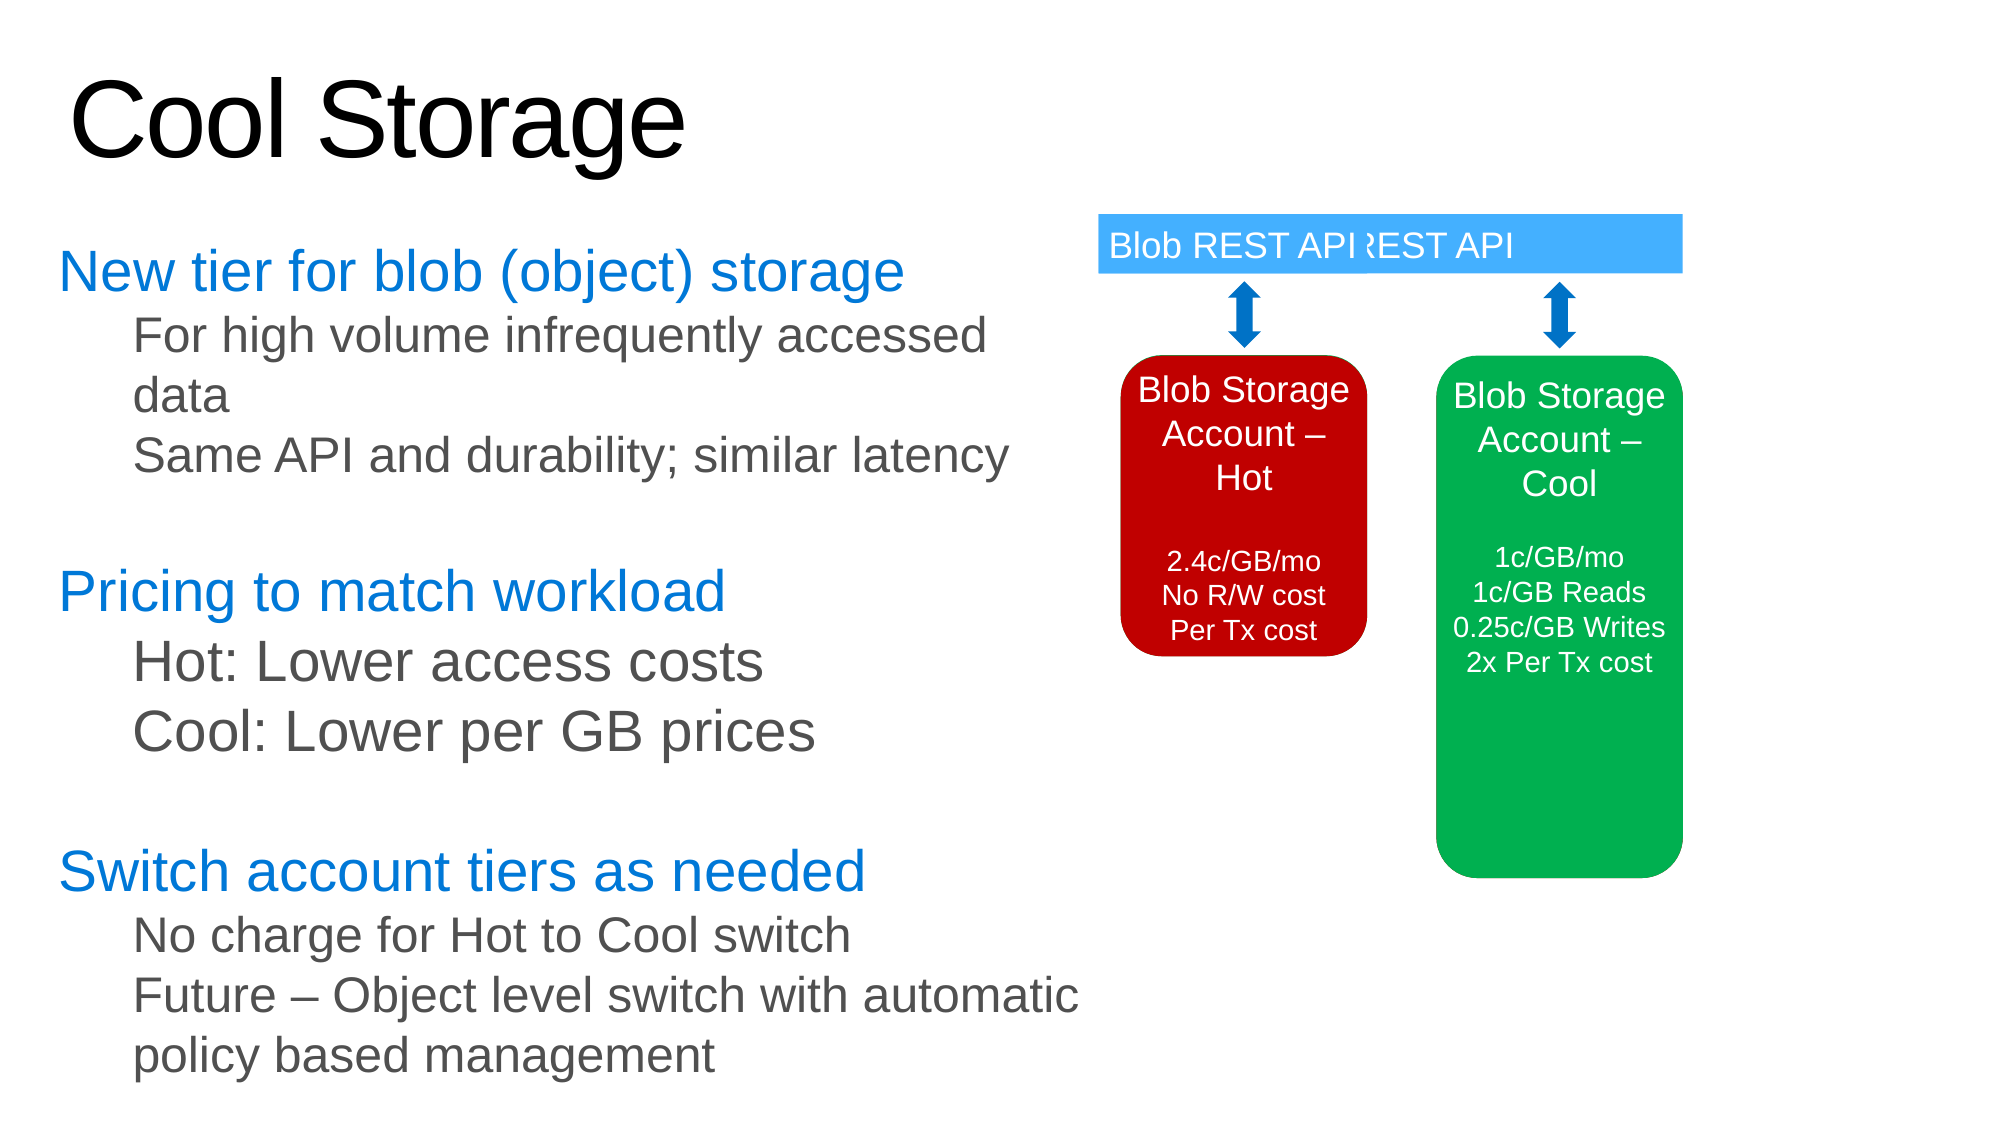

# Cool Storage
Blob REST API
Blob REST API
New tier for blob (object) storage
For high volume infrequently accessed data
Same API and durability; similar latency

Pricing to match workload
Hot: Lower access costs
Cool: Lower per GB prices

Switch account tiers as needed
No charge for Hot to Cool switch
Future – Object level switch with automatic policy based management

Blob Storage Account – Cool

Blob Storage Account – Cool

1c/GB/mo
1c/GB Reads
0.25c/GB Writes
2x Per Tx cost

Blob Storage Account – Hot

2.4c/GB/mo
No R/W cost
Per Tx cost
Blob Storage Account – Hot